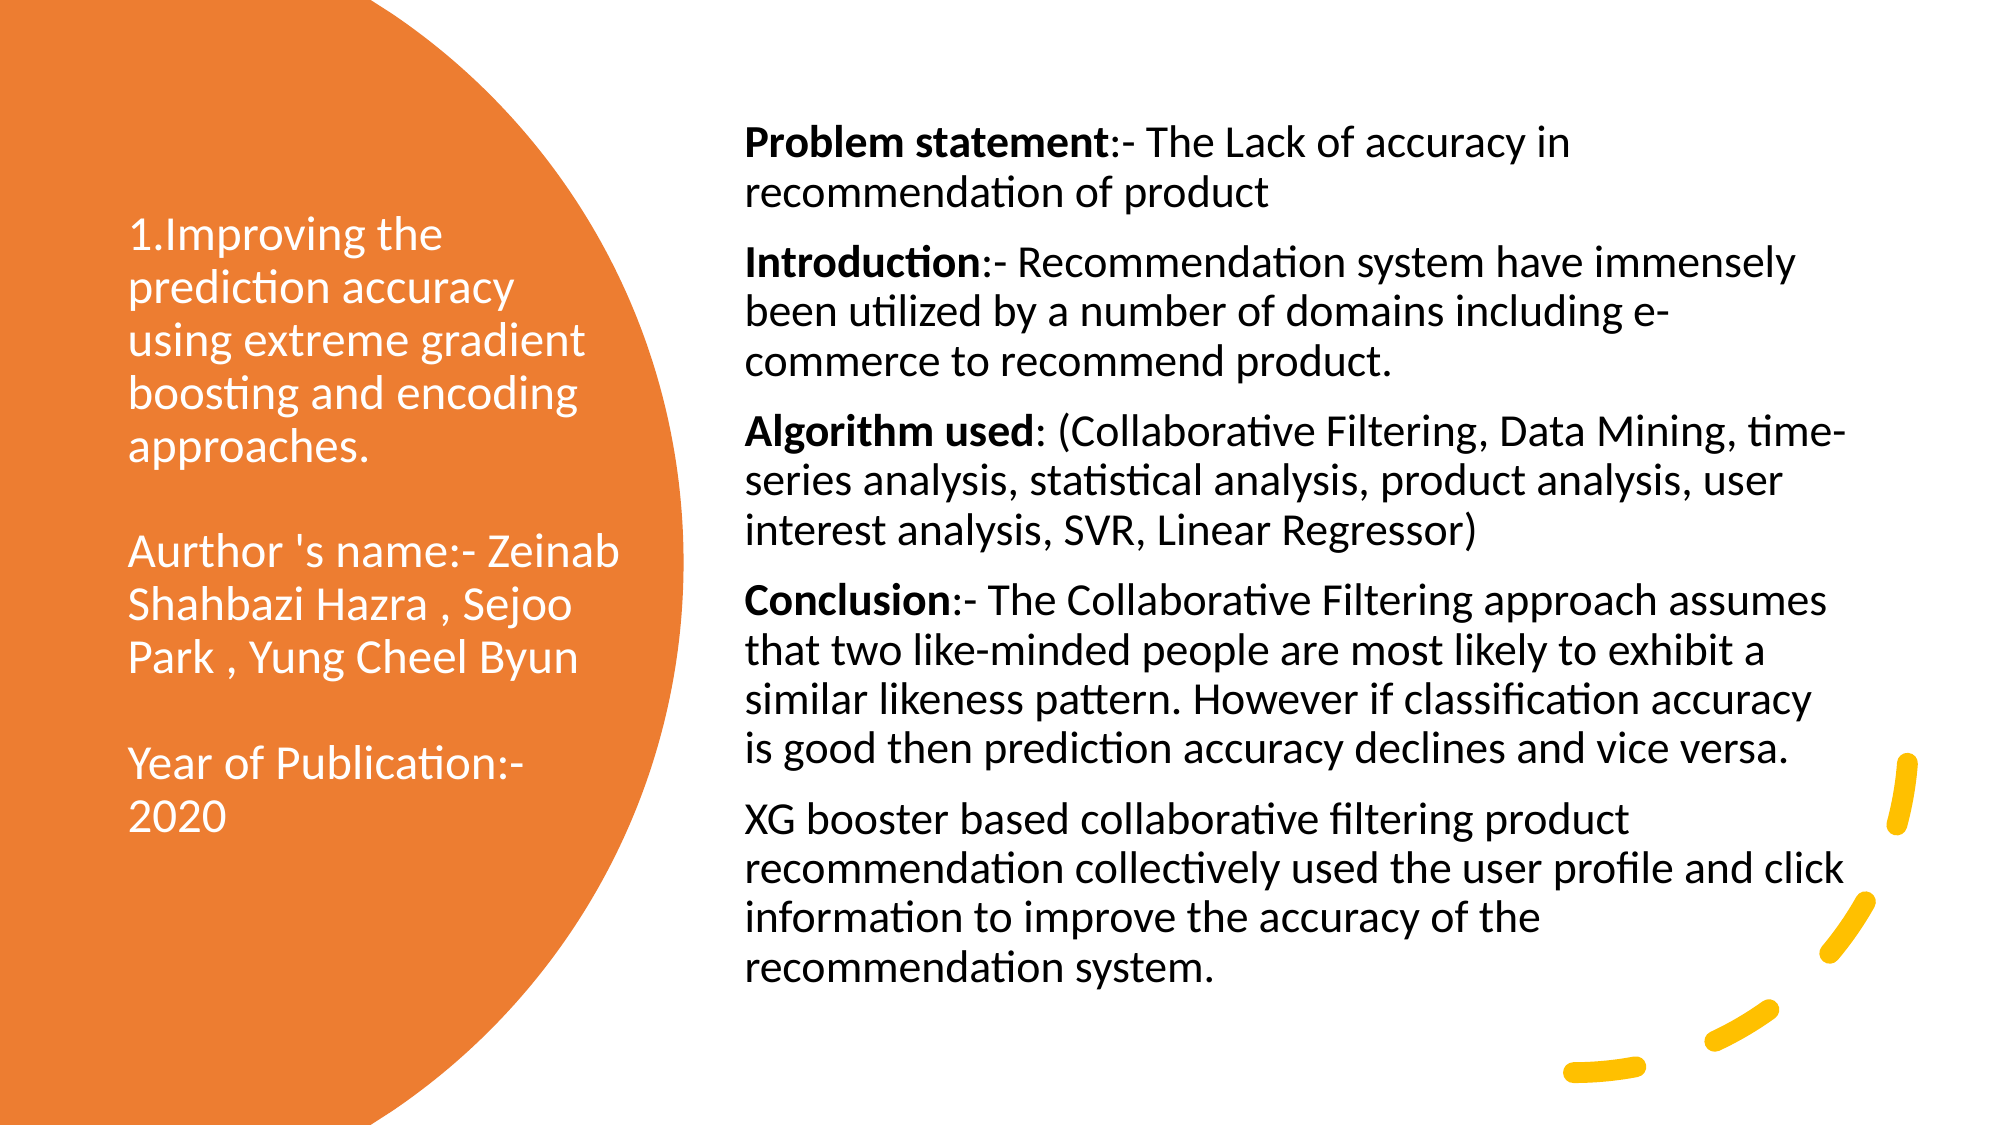

Problem statement:- The Lack of accuracy in recommendation of product
Introduction:- Recommendation system have immensely been utilized by a number of domains including e- commerce to recommend product.
Algorithm used: (Collaborative Filtering, Data Mining, time-series analysis, statistical analysis, product analysis, user interest analysis, SVR, Linear Regressor)
Conclusion:- The Collaborative Filtering approach assumes that two like-minded people are most likely to exhibit a similar likeness pattern. However if classification accuracy is good then prediction accuracy declines and vice versa.
XG booster based collaborative filtering product recommendation collectively used the user profile and click information to improve the accuracy of the recommendation system.
# 1.Improving the prediction accuracy using extreme gradient boosting and encoding approaches. Aurthor 's name:- Zeinab Shahbazi Hazra , Sejoo Park , Yung Cheel Byun Year of Publication:- 2020